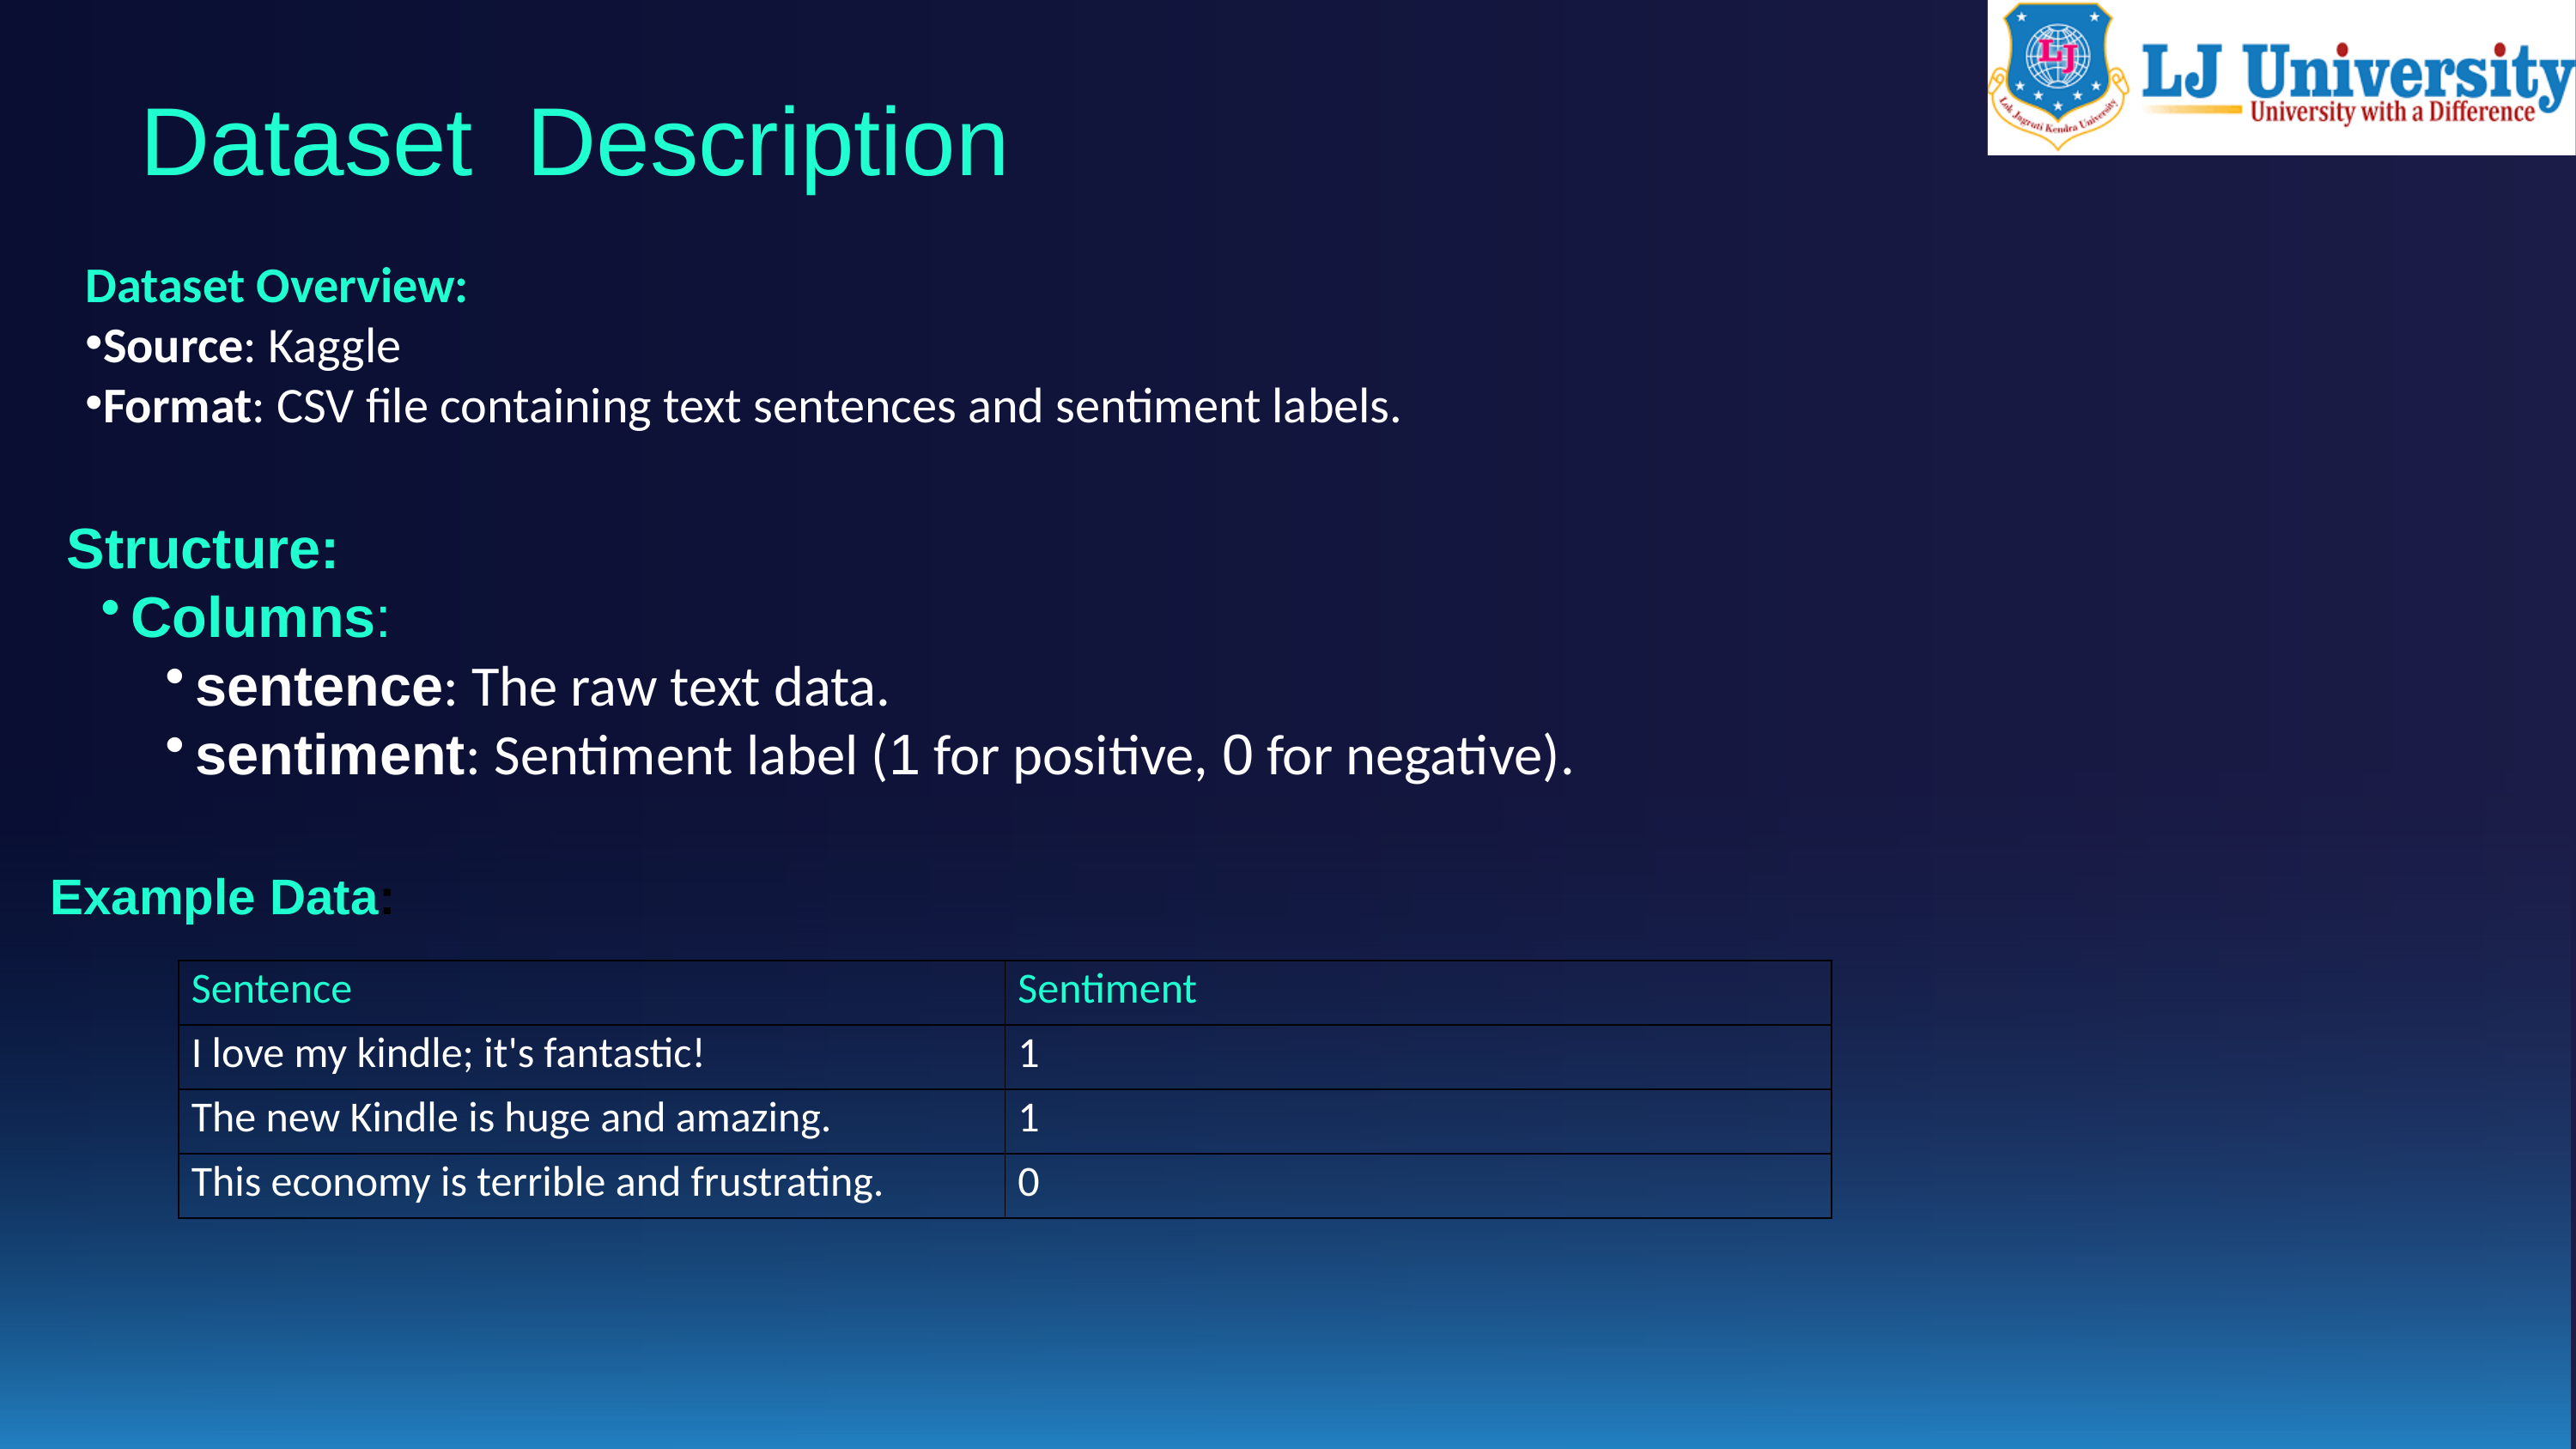

Dataset  Description
Dataset Overview:
Source: Kaggle
Format: CSV file containing text sentences and sentiment labels.
Structure:
Columns:
sentence: The raw text data.
sentiment: Sentiment label (1 for positive, 0 for negative).

Example Data:
| Sentence | Sentiment |
| --- | --- |
| I love my kindle; it's fantastic! | 1 |
| The new Kindle is huge and amazing. | 1 |
| This economy is terrible and frustrating. | 0 |